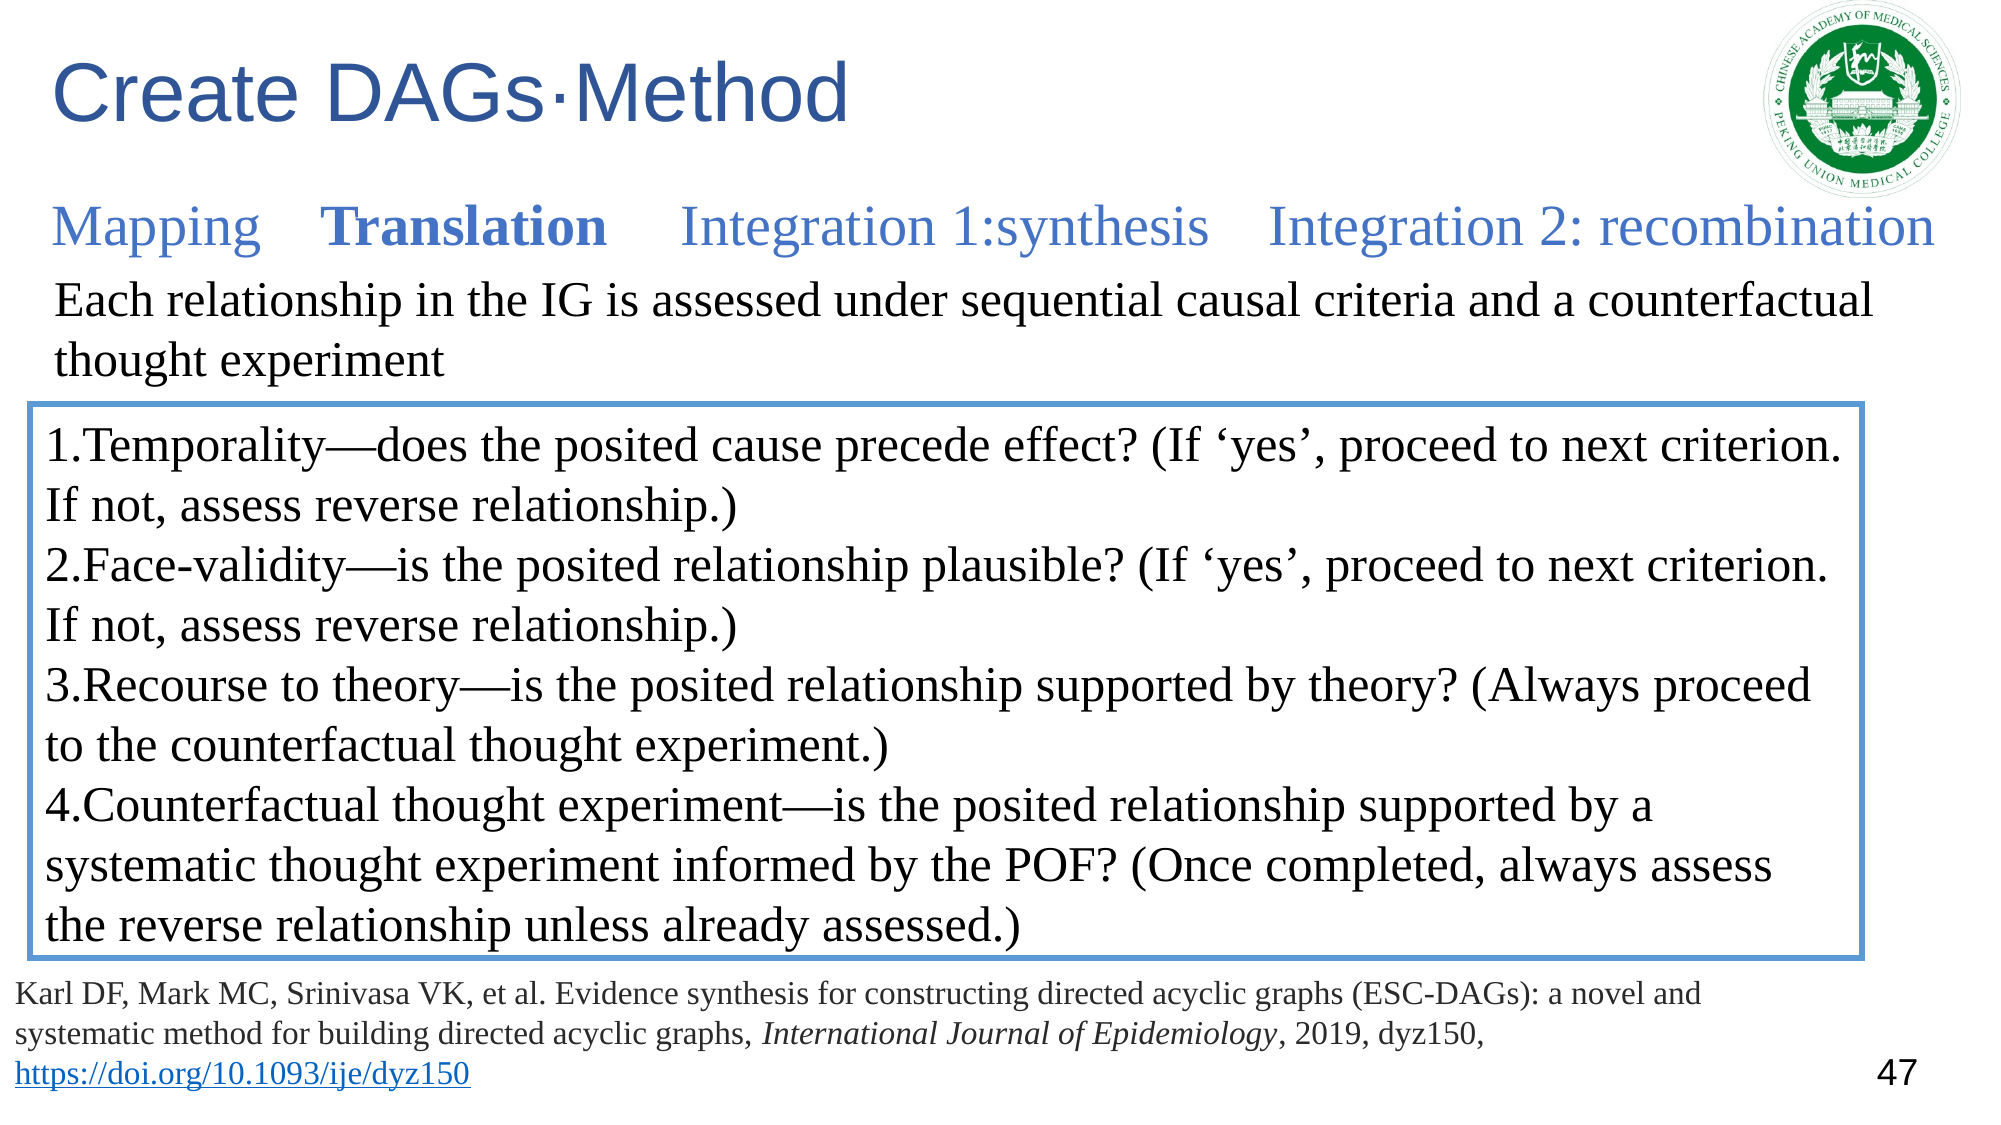

# Create DAGs·Method
Mapping    Translation     Integration 1:synthesis    Integration 2: recombination
Each relationship in the IG is assessed under sequential causal criteria and a counterfactual thought experiment
Temporality—does the posited cause precede effect? (If ‘yes’, proceed to next criterion. If not, assess reverse relationship.)
Face-validity—is the posited relationship plausible? (If ‘yes’, proceed to next criterion. If not, assess reverse relationship.)
Recourse to theory—is the posited relationship supported by theory? (Always proceed to the counterfactual thought experiment.)
Counterfactual thought experiment—is the posited relationship supported by a systematic thought experiment informed by the POF? (Once completed, always assess the reverse relationship unless already assessed.)
Karl DF, Mark MC, Srinivasa VK, et al. Evidence synthesis for constructing directed acyclic graphs (ESC-DAGs): a novel and systematic method for building directed acyclic graphs, International Journal of Epidemiology, 2019, dyz150, https://doi.org/10.1093/ije/dyz150
47